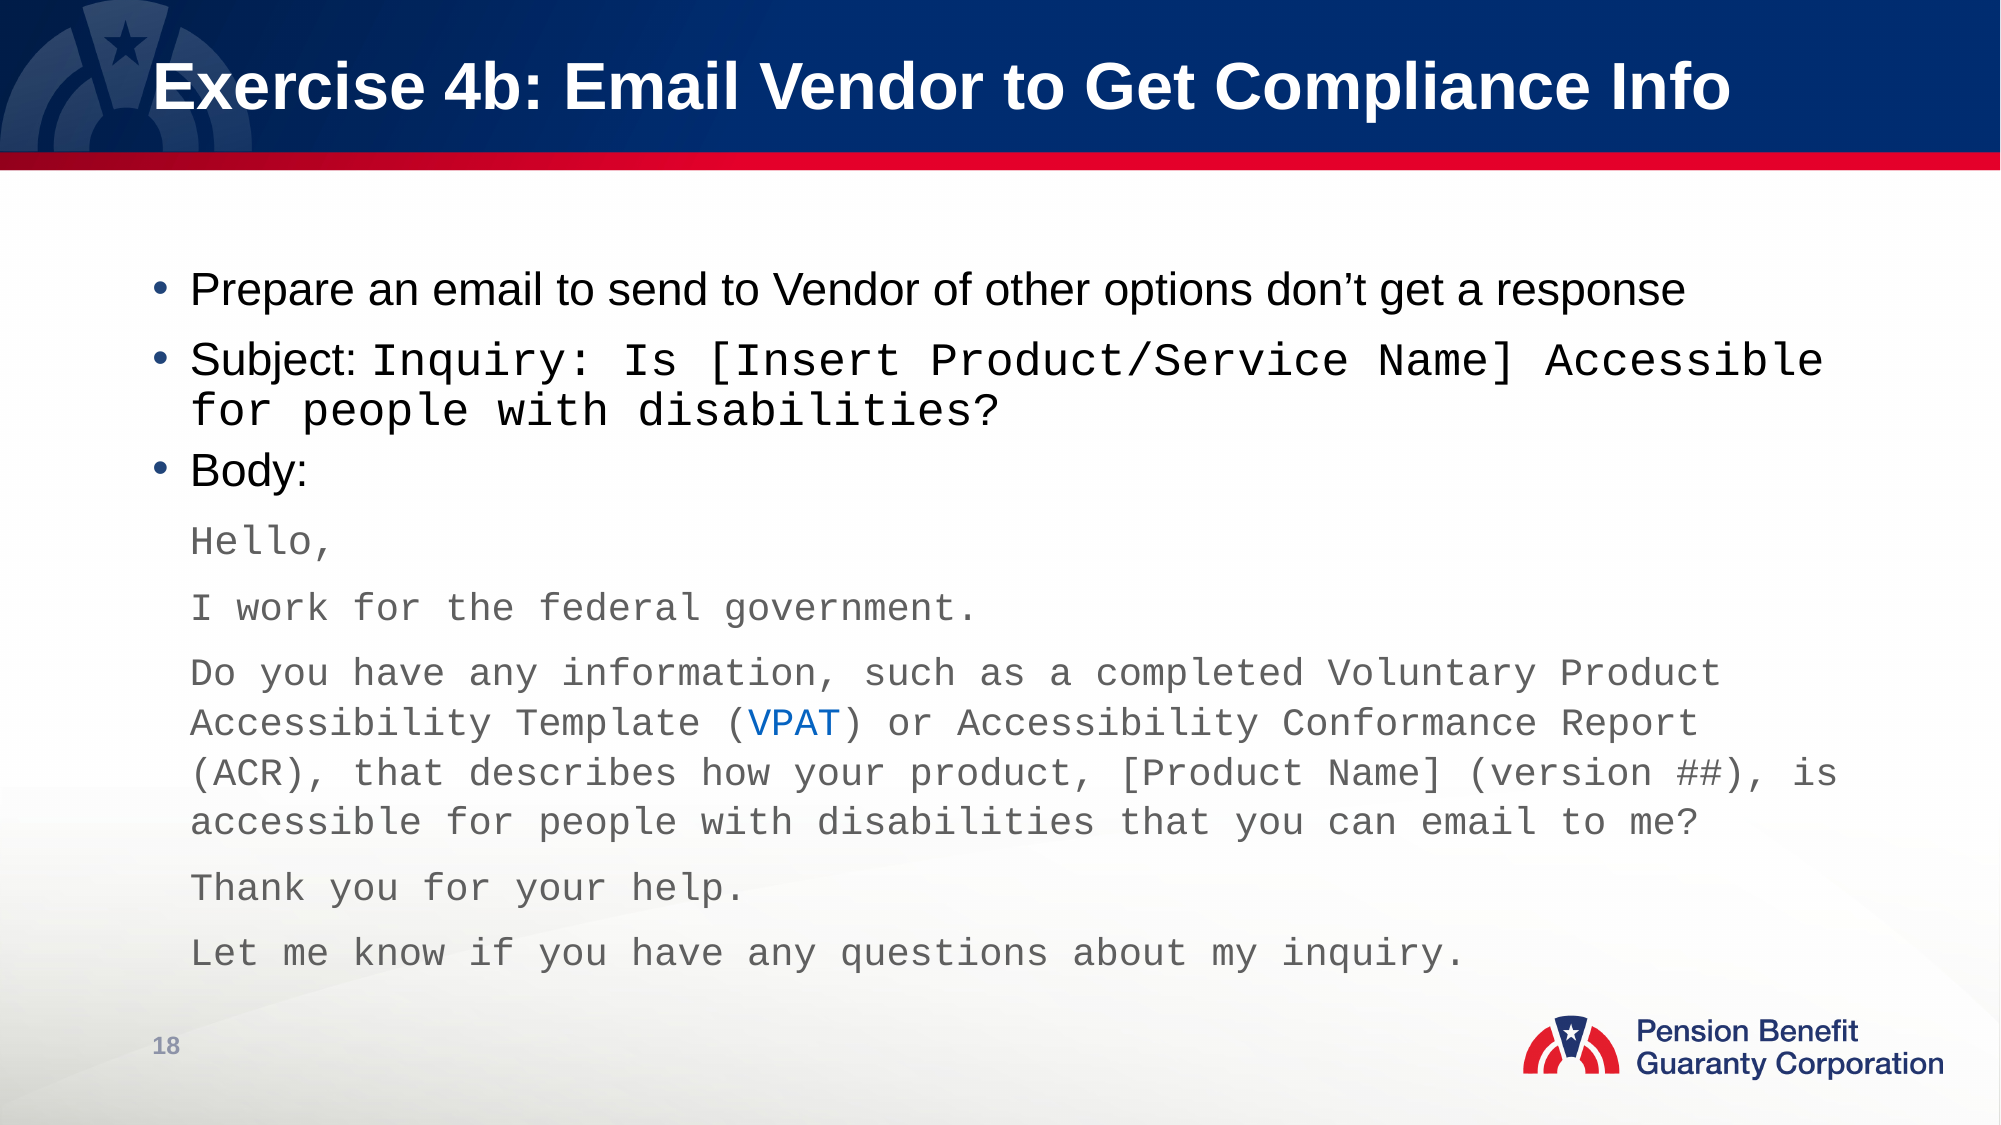

# Exercise 4b: Email Vendor to Get Compliance Info
Prepare an email to send to Vendor of other options don’t get a response
Subject: Inquiry: Is [Insert Product/Service Name] Accessible for people with disabilities?
Body:
Hello,
I work for the federal government.
Do you have any information, such as a completed Voluntary Product Accessibility Template (VPAT) or Accessibility Conformance Report (ACR), that describes how your product, [Product Name] (version ##), is accessible for people with disabilities that you can email to me?
Thank you for your help.
Let me know if you have any questions about my inquiry.

18